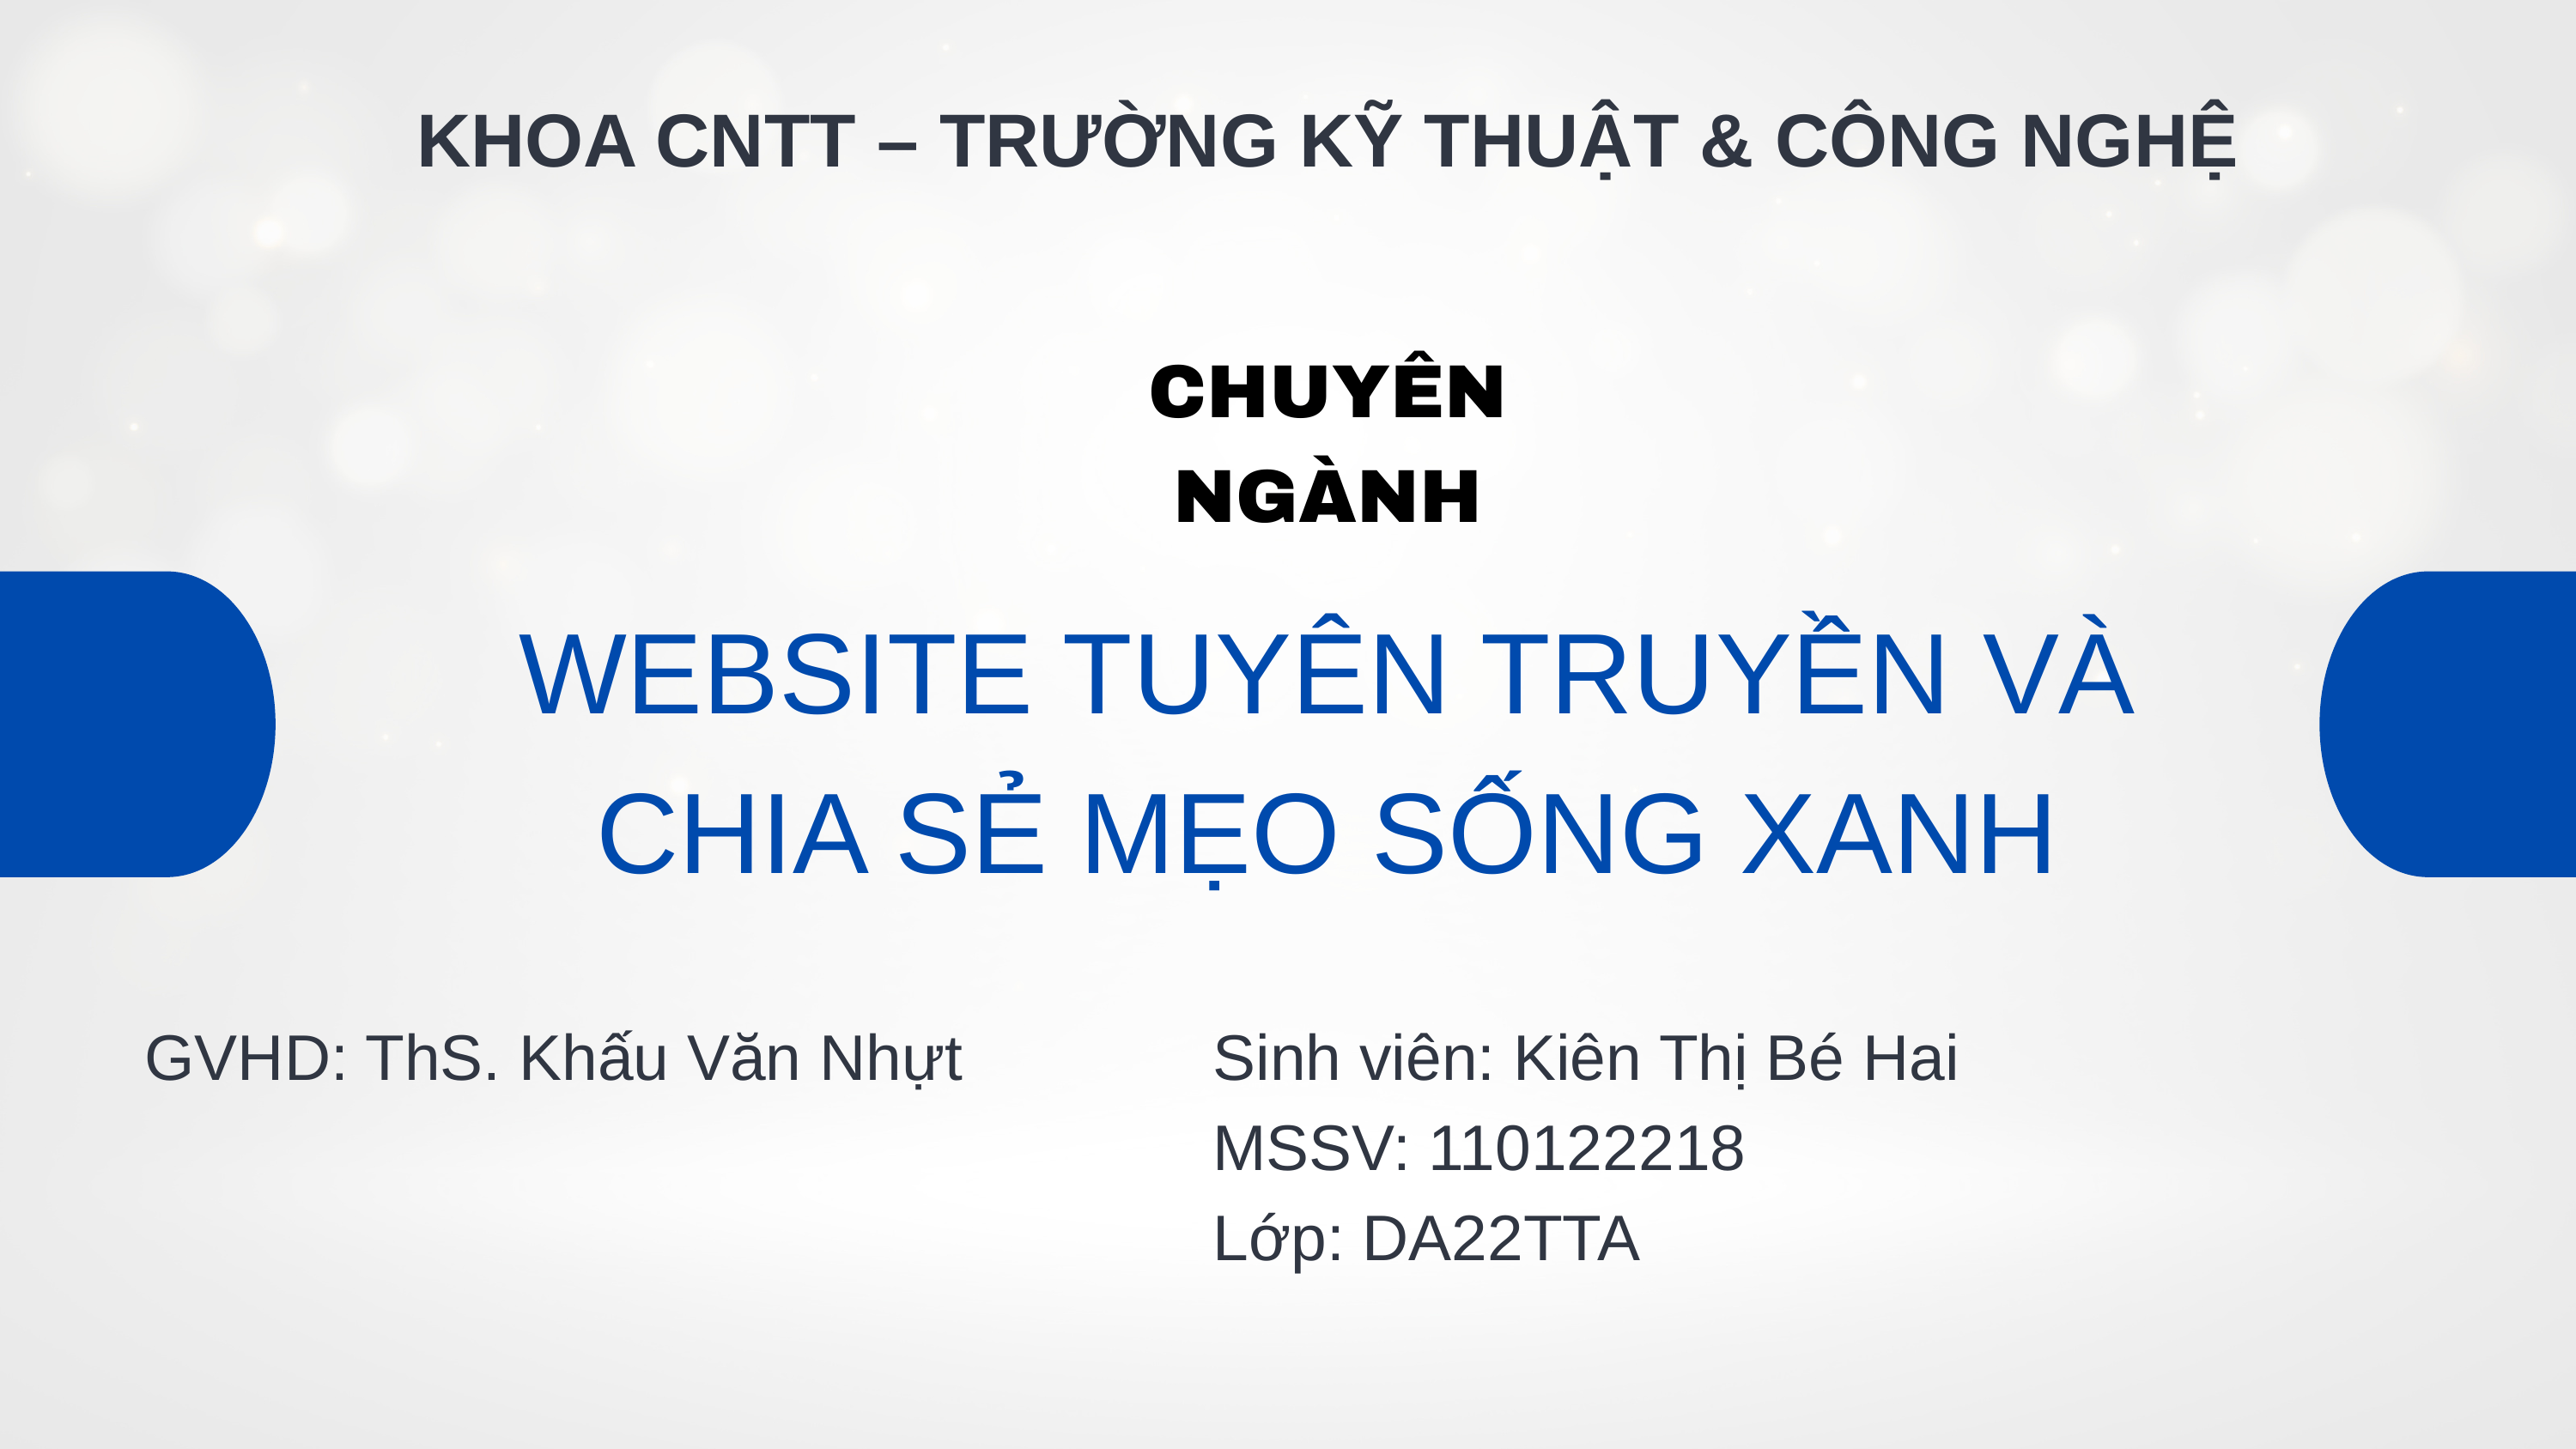

KHOA CNTT – TRƯỜNG KỸ THUẬT & CÔNG NGHỆ
CHUYÊN NGÀNH

WEBSITE TUYÊN TRUYỀN VÀ CHIA SẺ MẸO SỐNG XANH
GVHD: ThS. Khấu Văn Nhựt
Sinh viên: Kiên Thị Bé Hai
MSSV: 110122218
Lớp: DA22TTA